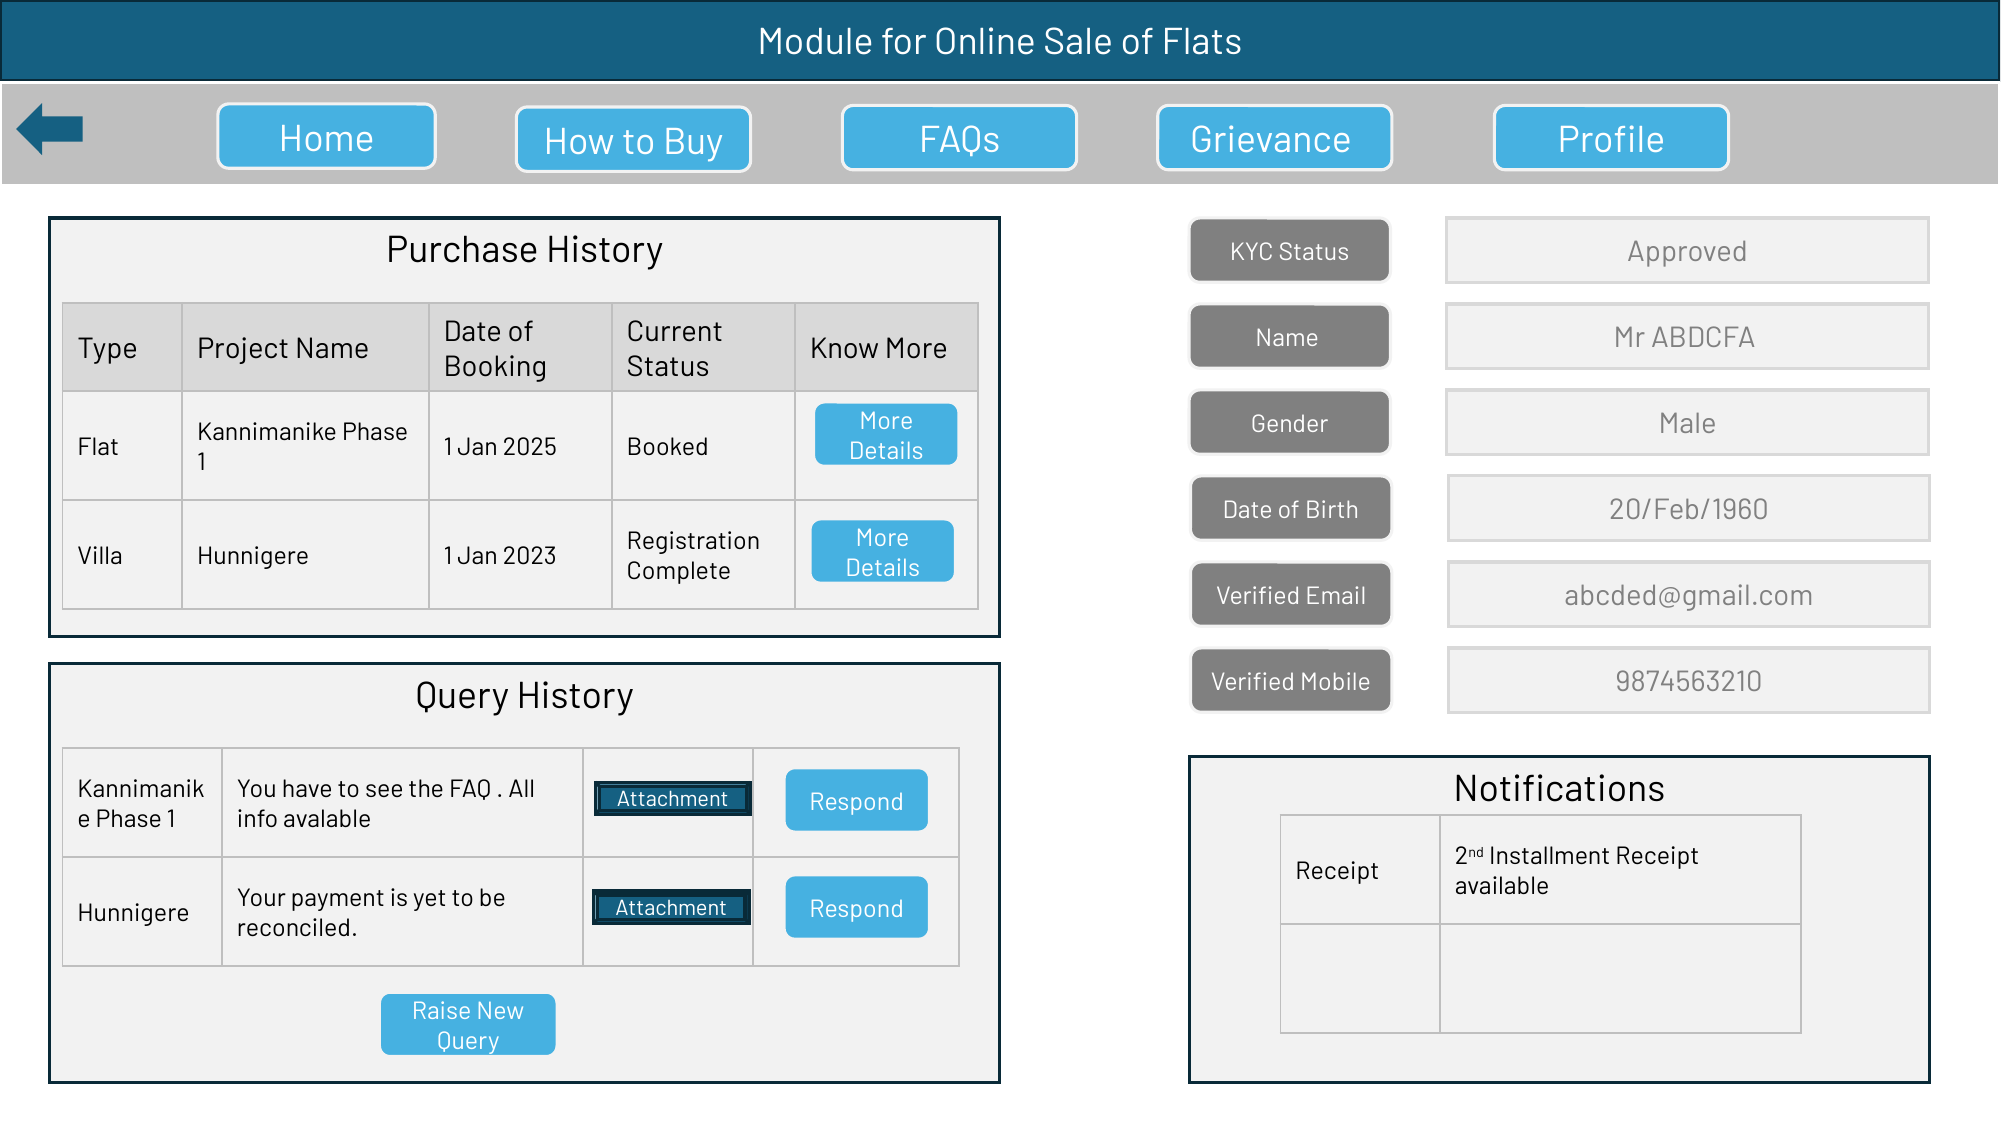

Home
FAQs
Grievance
Profile

How to Buy
Purchase History
KYC Status
Approved
| Type | Project Name | Date of Booking | Current Status | Know More |
| --- | --- | --- | --- | --- |
| Flat | Kannimanike Phase 1 | 1 Jan 2025 | Booked |  |
| Villa | Hunnigere | 1 Jan 2023 | Registration Complete |  |
Name
Mr ABDCFA
Gender
Male
More Details
Date of Birth
20/Feb/1960
More Details
Verified Email
abcded@gmail.com
Verified Mobile
9874563210
Query History
| Kannimanike Phase 1 | You have to see the FAQ . All info avalable |  |  |
| --- | --- | --- | --- |
| Hunnigere | Your payment is yet to be reconciled. |  |  |
Notifications
Respond
Attachment
| Receipt | 2nd Installment Receipt available |
| --- | --- |
|  |  |
Respond
Attachment
Raise New Query